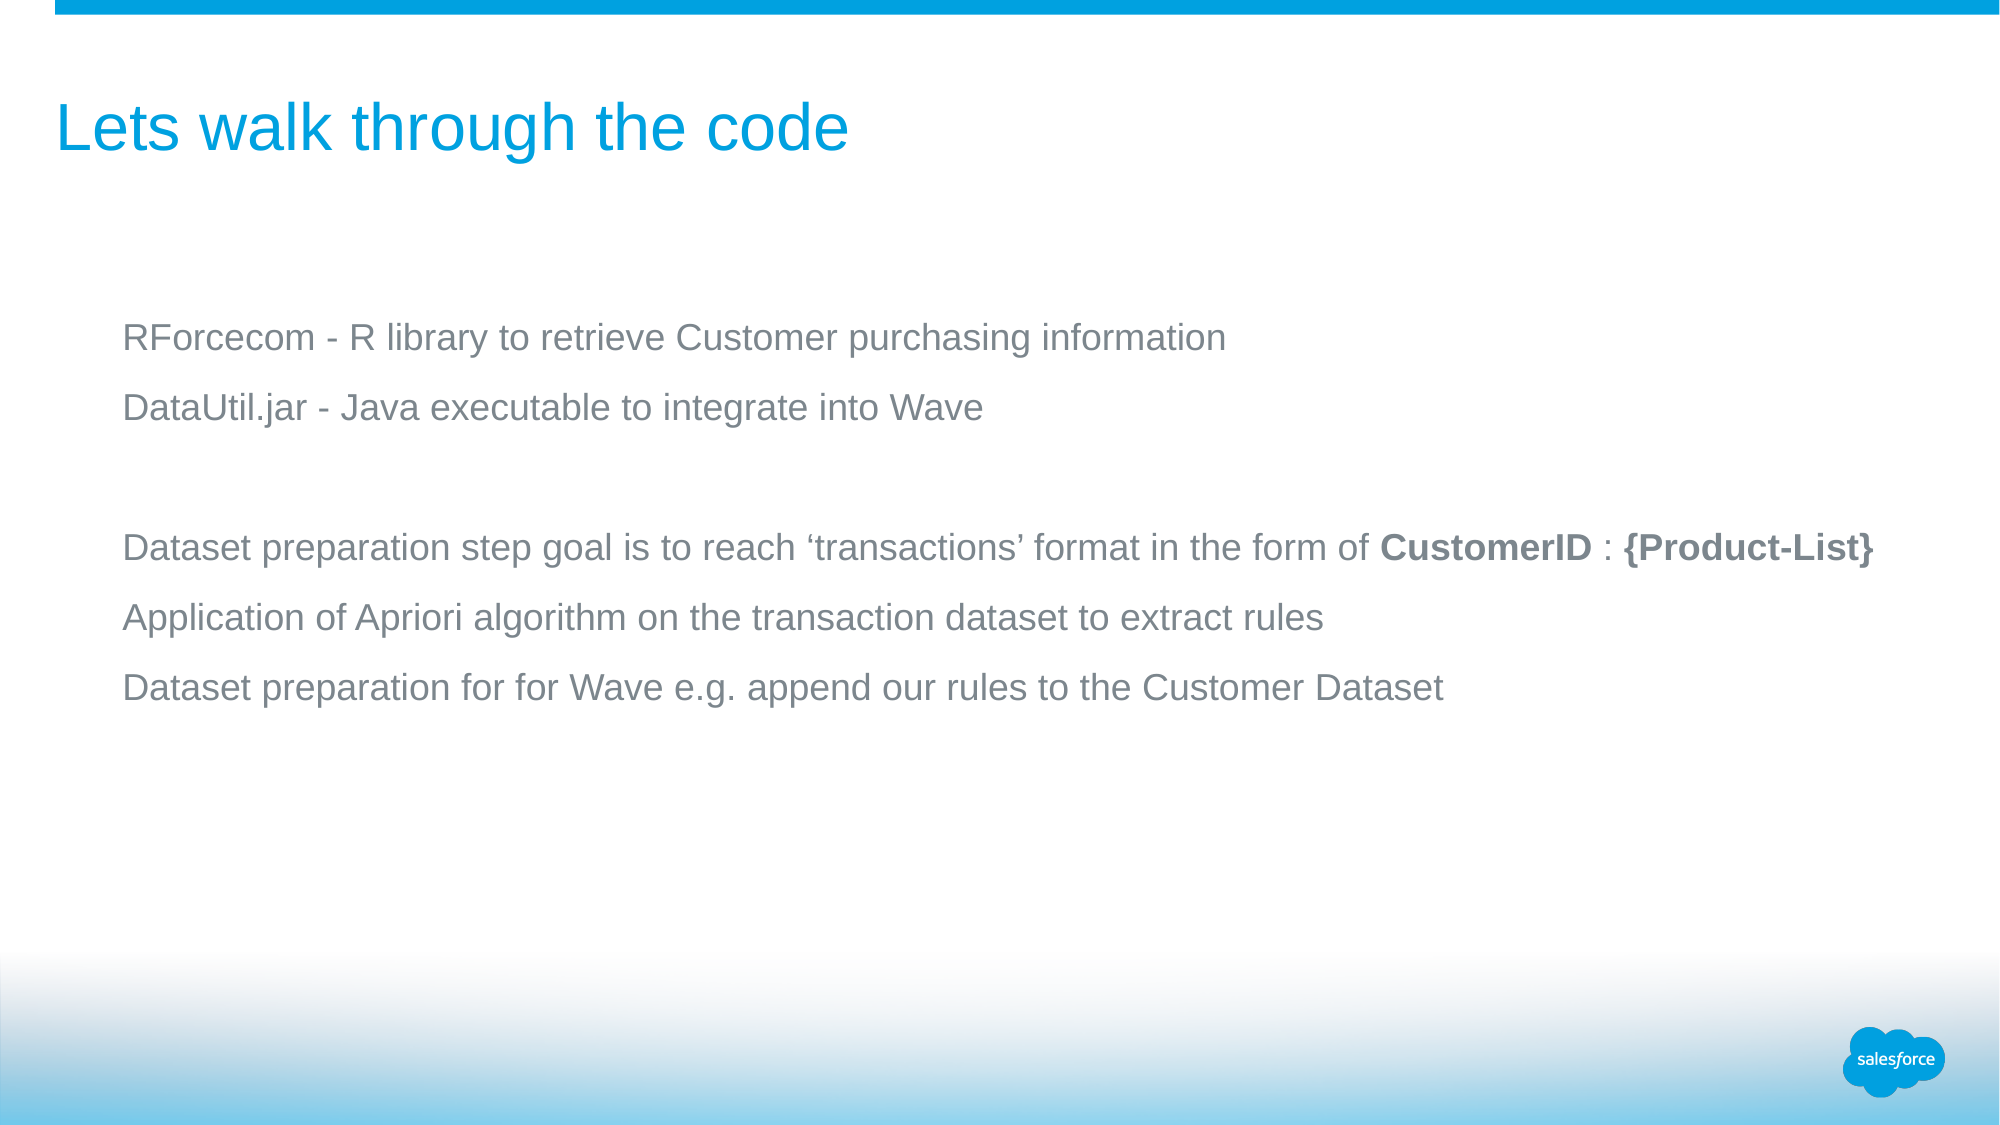

# Lets walk through the code
RForcecom - R library to retrieve Customer purchasing information
DataUtil.jar - Java executable to integrate into Wave

Dataset preparation step goal is to reach ‘transactions’ format in the form of CustomerID : {Product-List}
Application of Apriori algorithm on the transaction dataset to extract rules
Dataset preparation for for Wave e.g. append our rules to the Customer Dataset